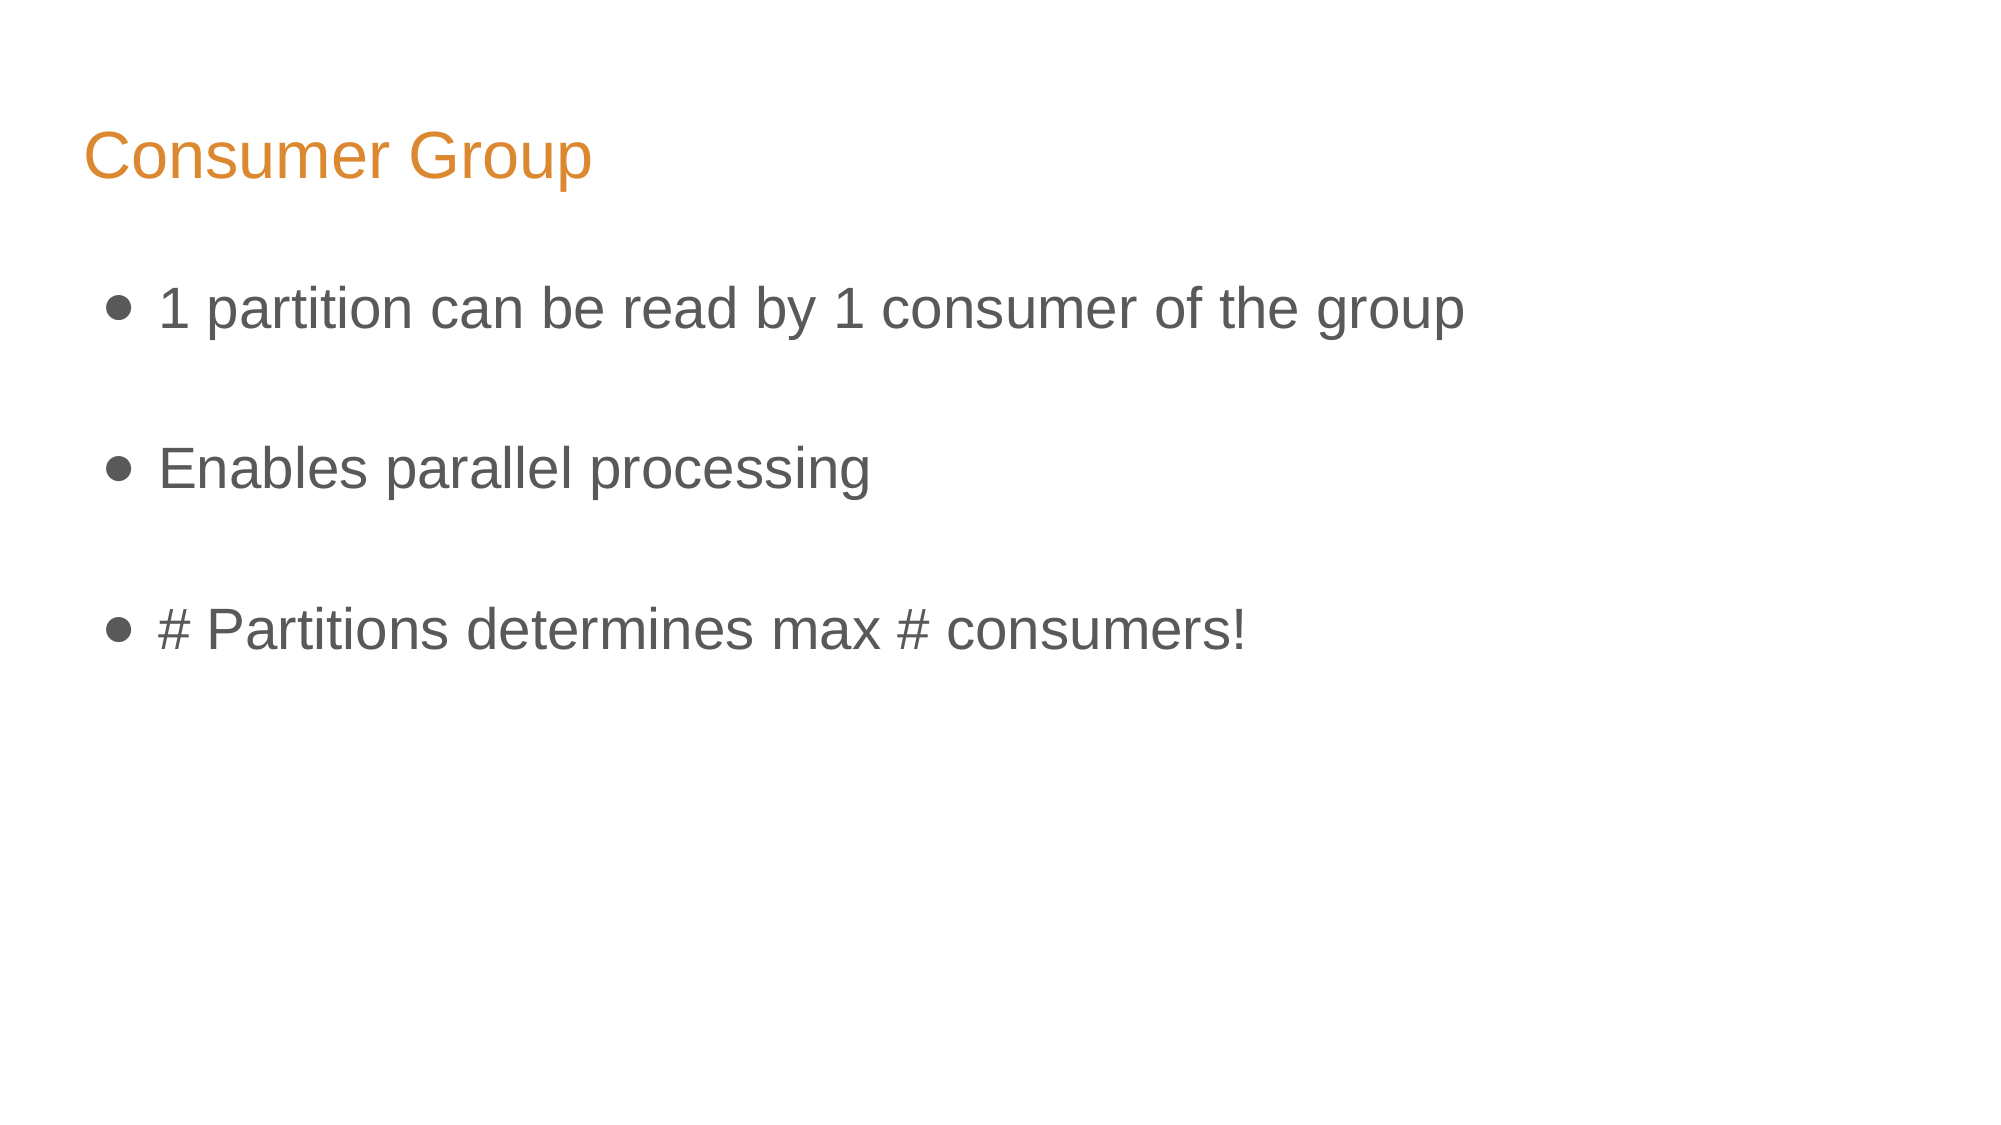

# Consumer Group
1 partition can be read by 1 consumer of the group

Enables parallel processing

# Partitions determines max # consumers!